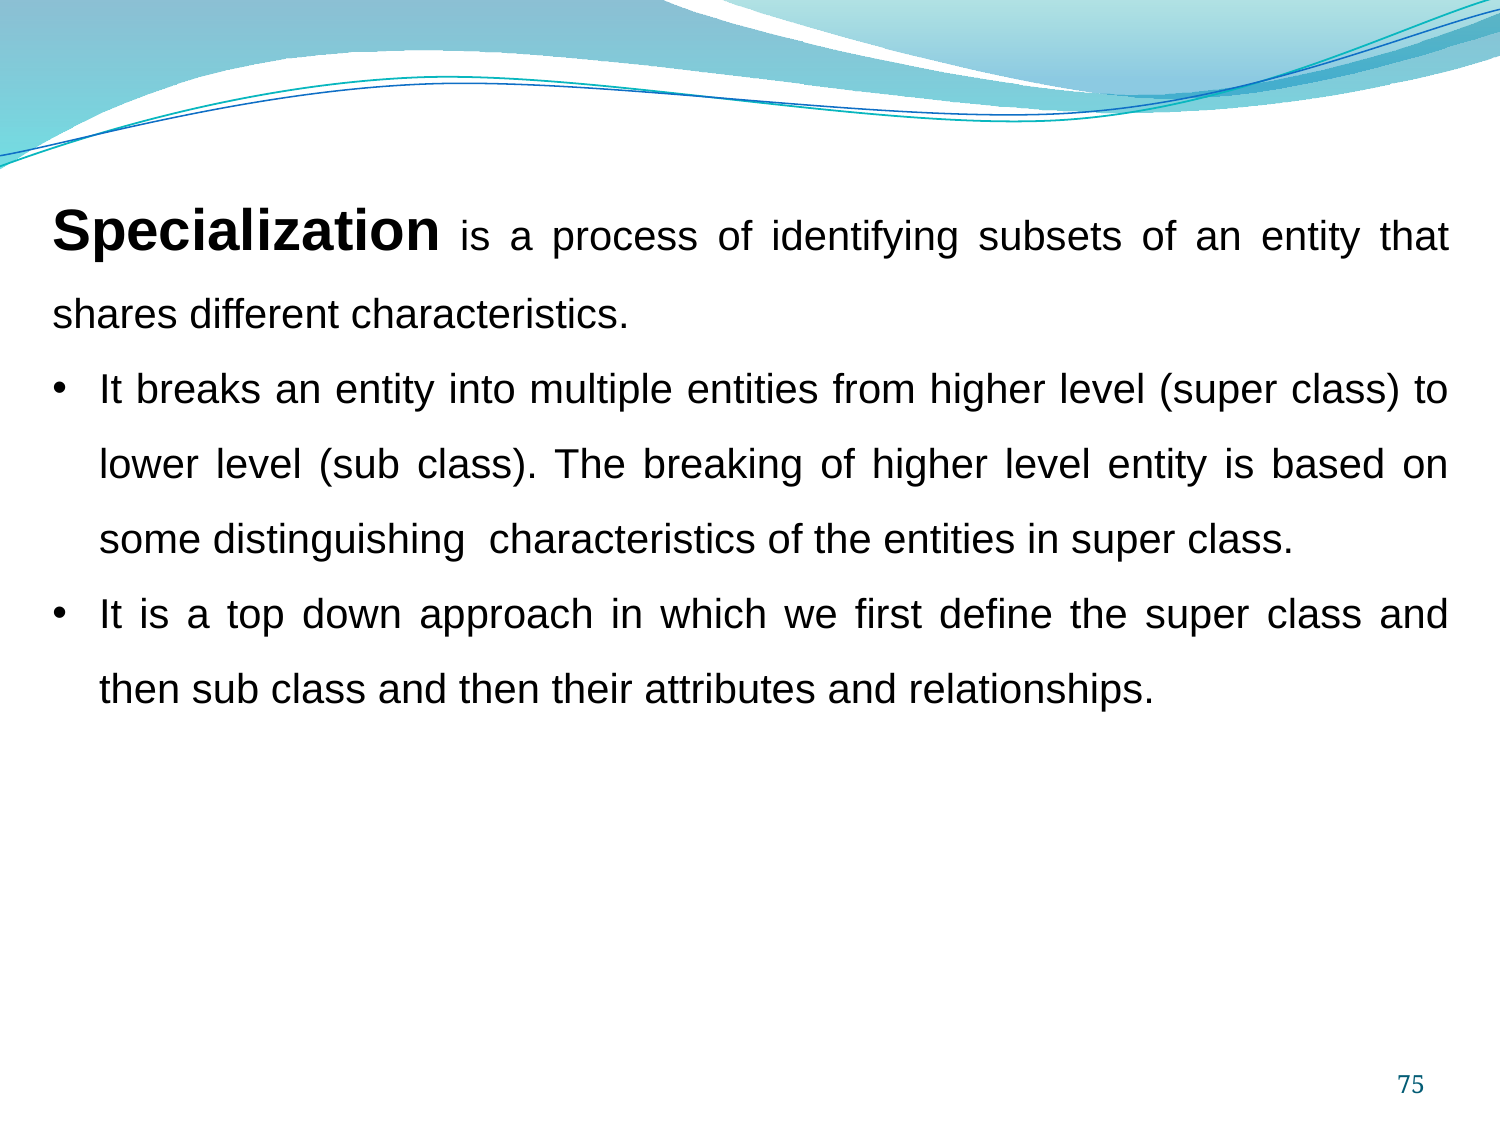

Specialization is a process of identifying subsets of an entity that shares different characteristics.
It breaks an entity into multiple entities from higher level (super class) to lower level (sub class). The breaking of higher level entity is based on some distinguishing  characteristics of the entities in super class.
It is a top down approach in which we first define the super class and then sub class and then their attributes and relationships.
75